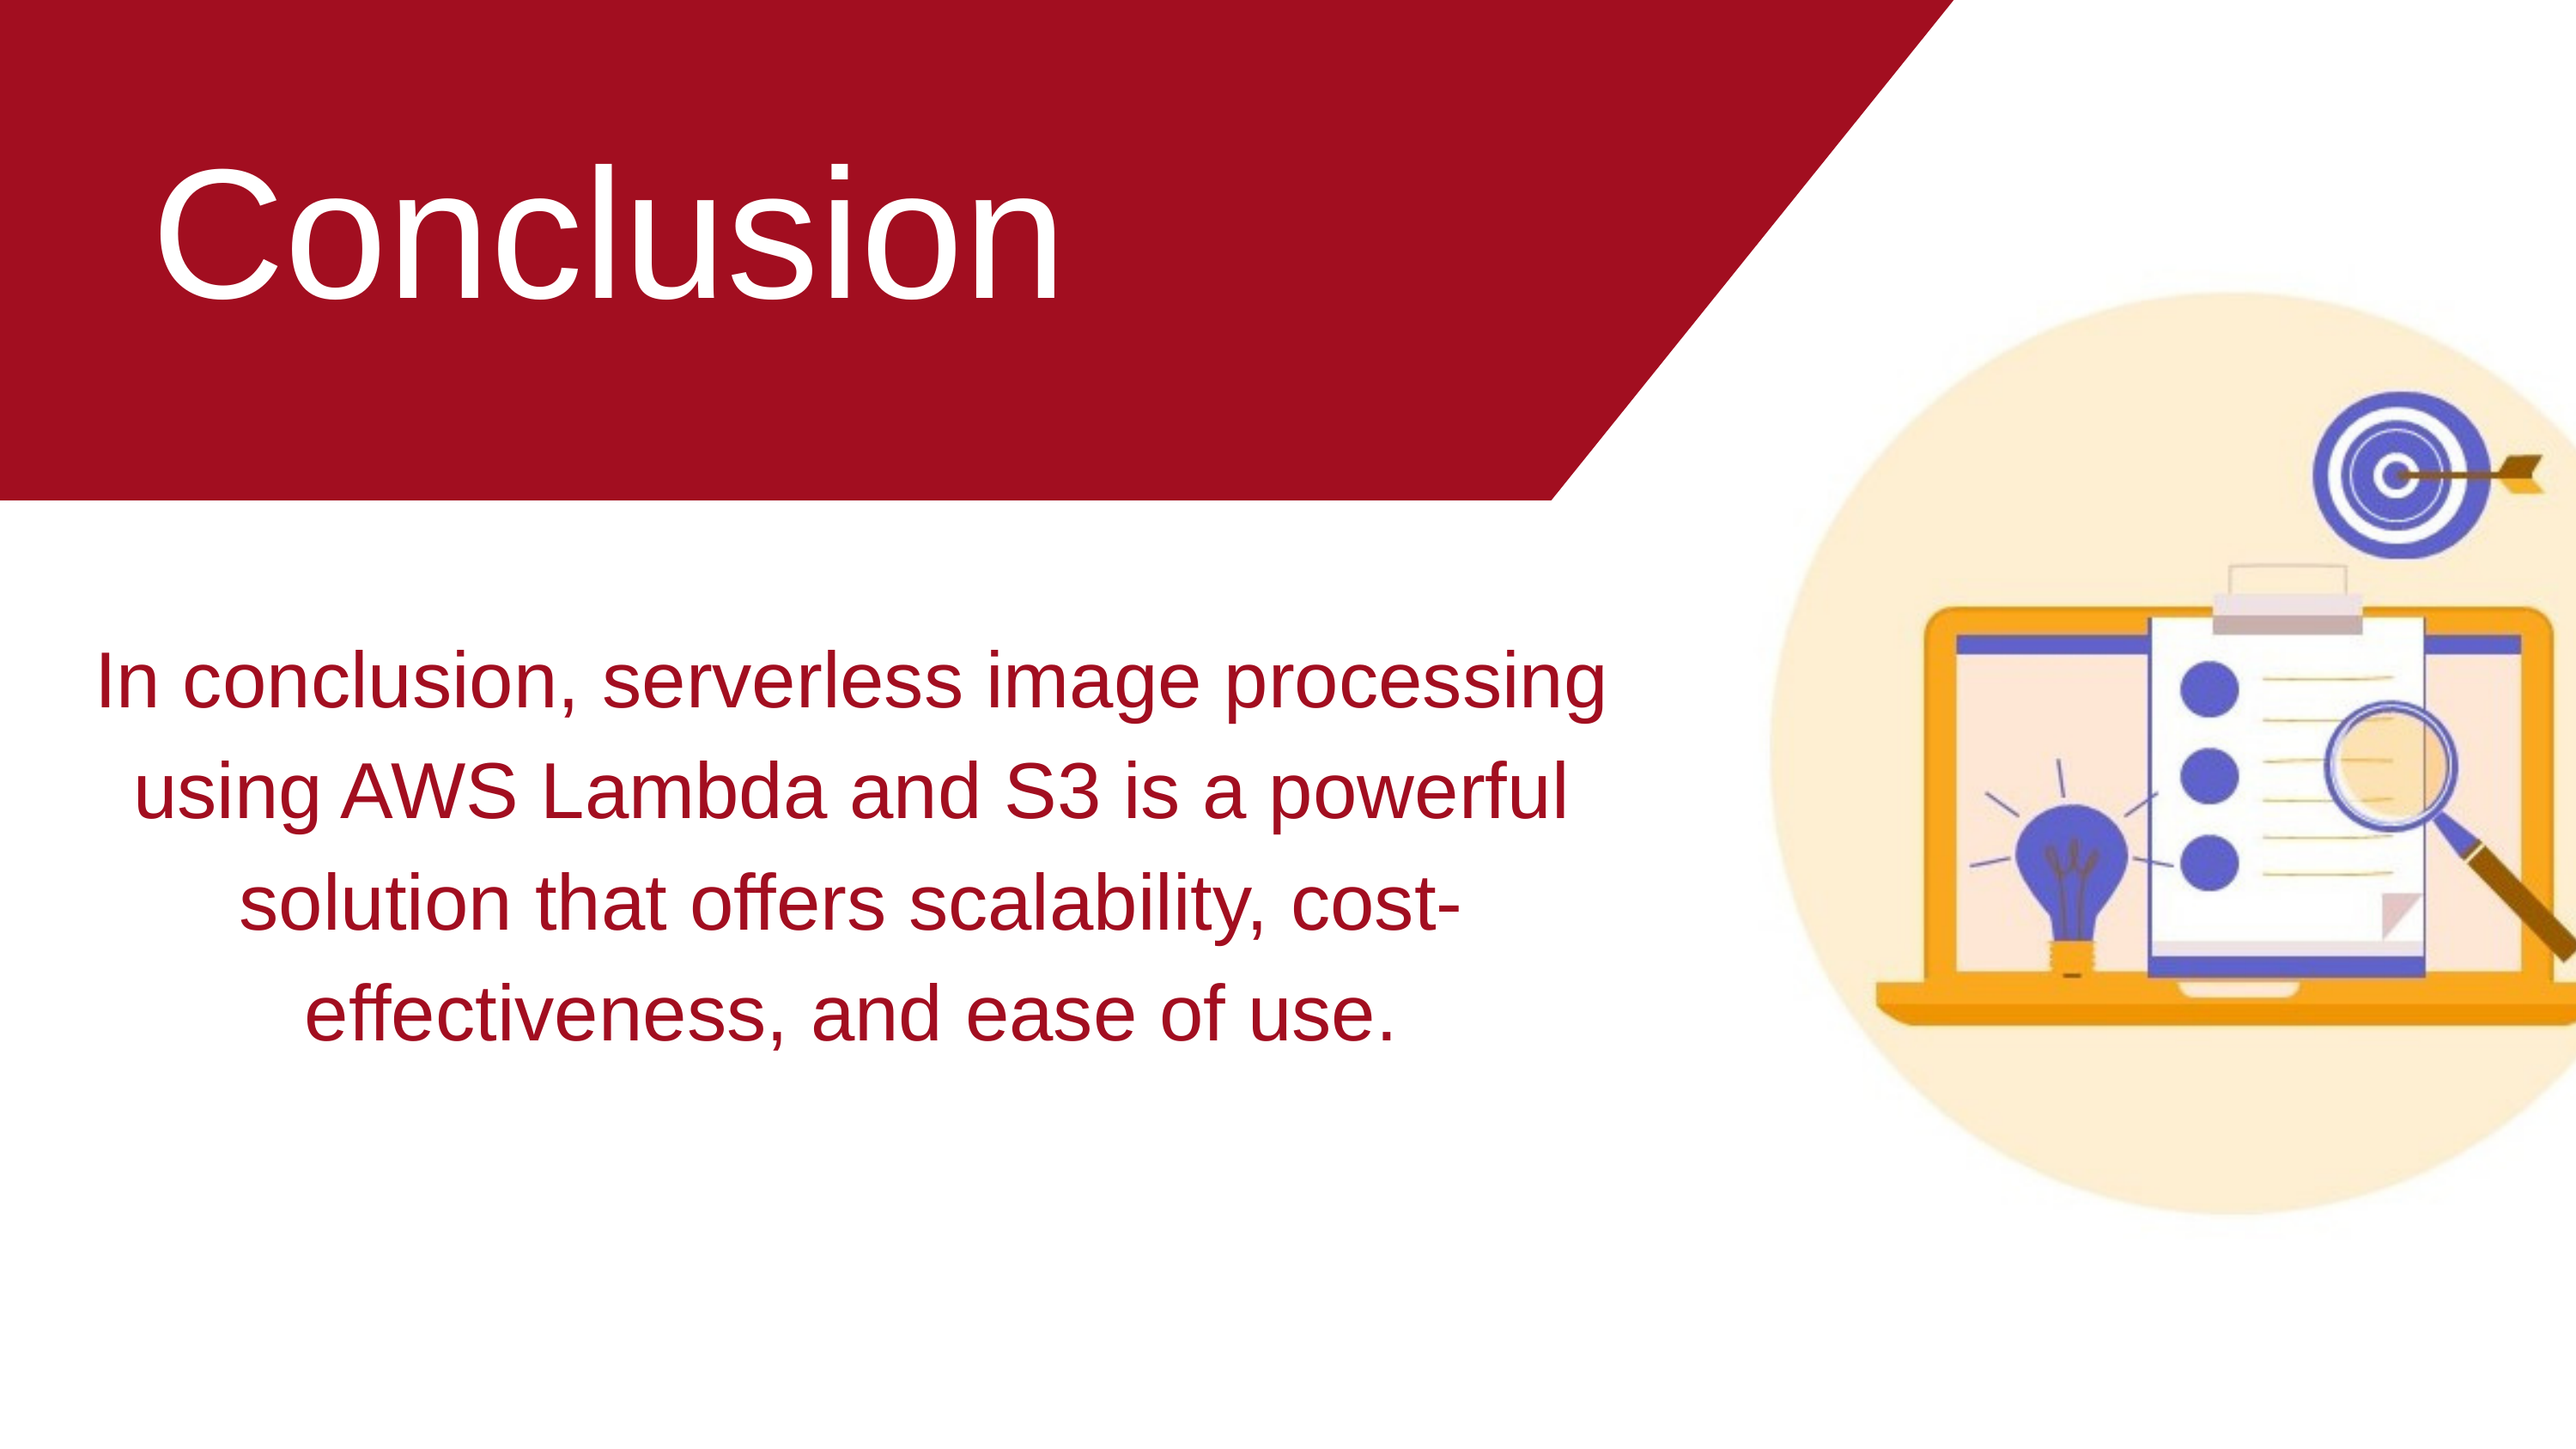

Conclusion

In conclusion, serverless image processing using AWS Lambda and S3 is a powerful solution that offers scalability, cost-effectiveness, and ease of use.